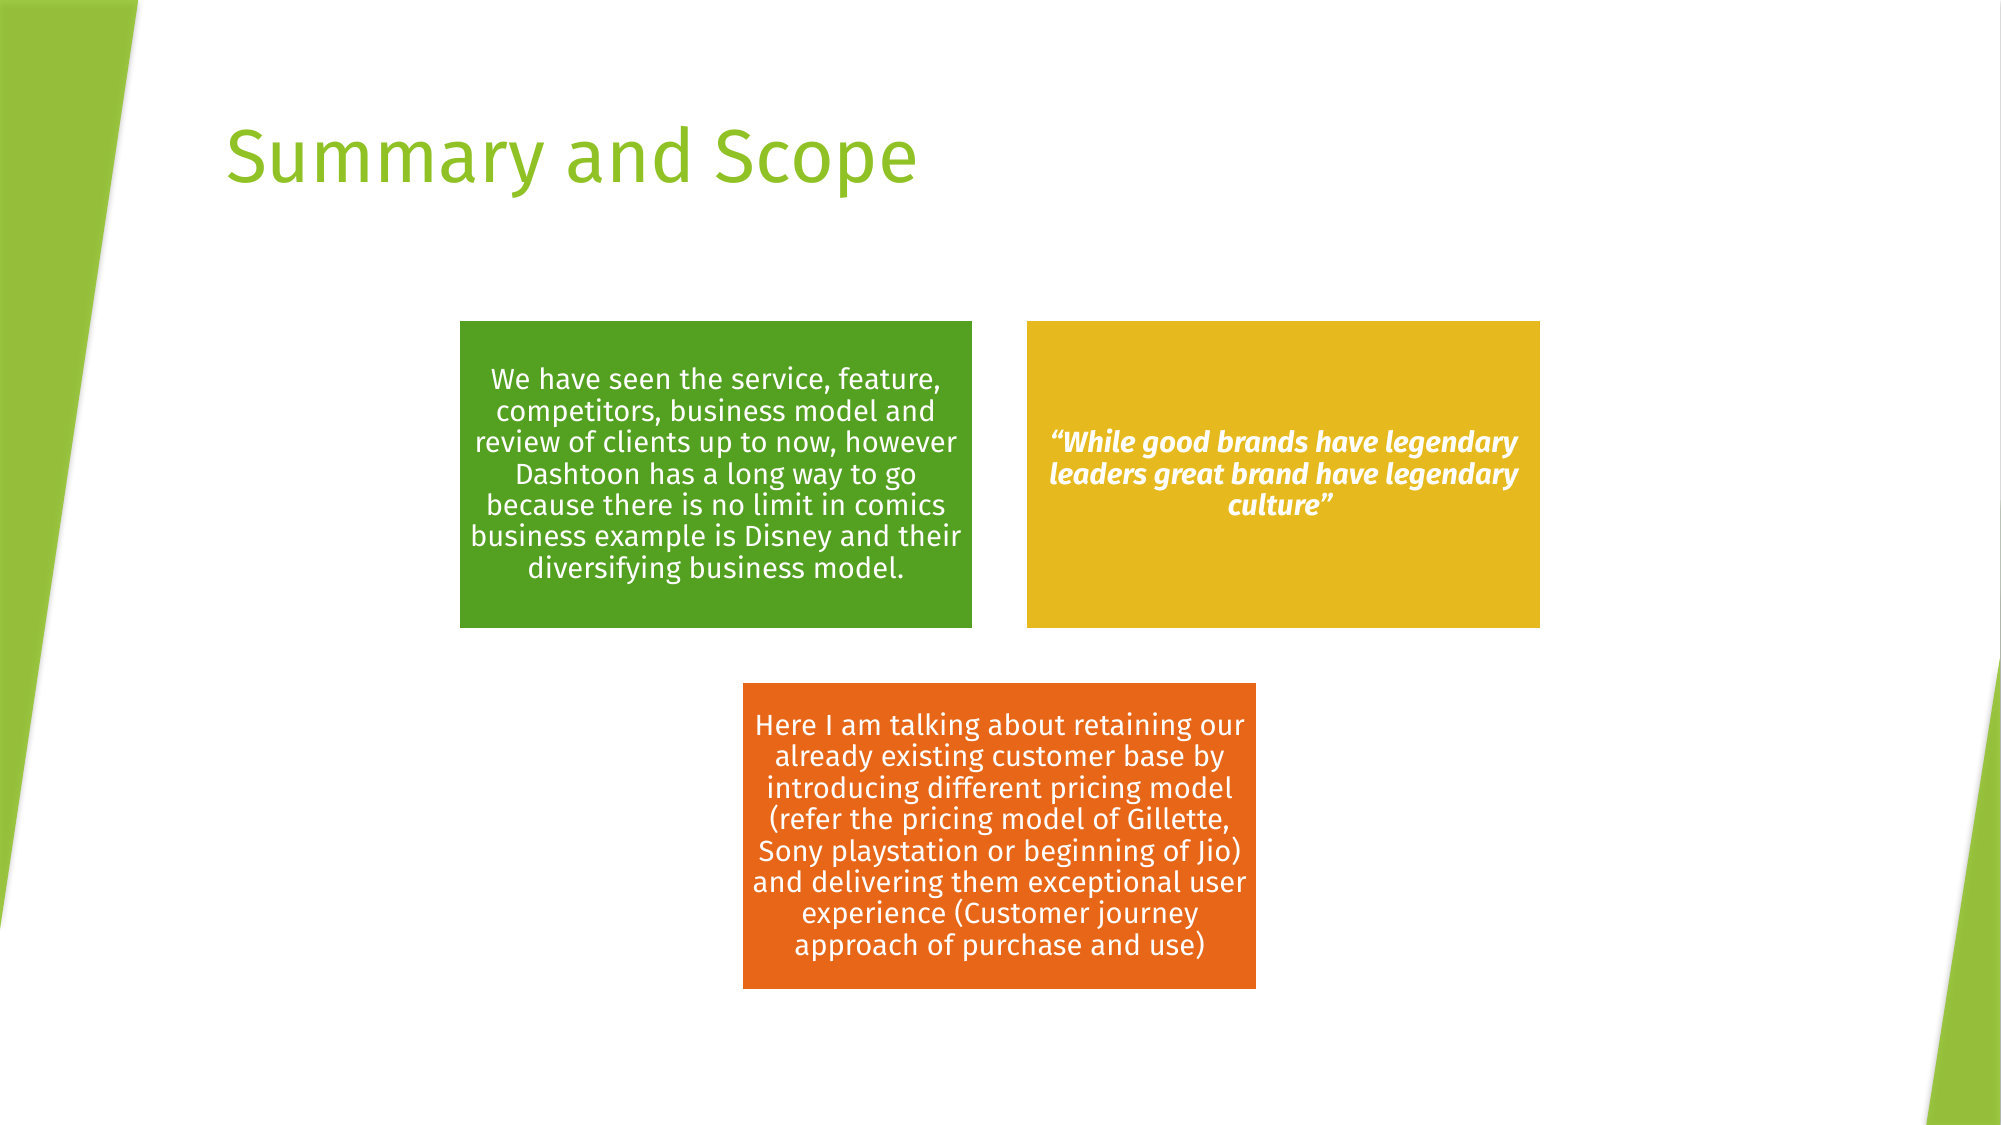

# Summary and Scope
We have seen the service, feature, competitors, business model and review of clients up to now, however Dashtoon has a long way to go because there is no limit in comics business example is Disney and their diversifying business model.
“While good brands have legendary leaders great brand have legendary culture”
Here I am talking about retaining our already existing customer base by introducing different pricing model (refer the pricing model of Gillette, Sony playstation or beginning of Jio) and delivering them exceptional user experience (Customer journey approach of purchase and use)